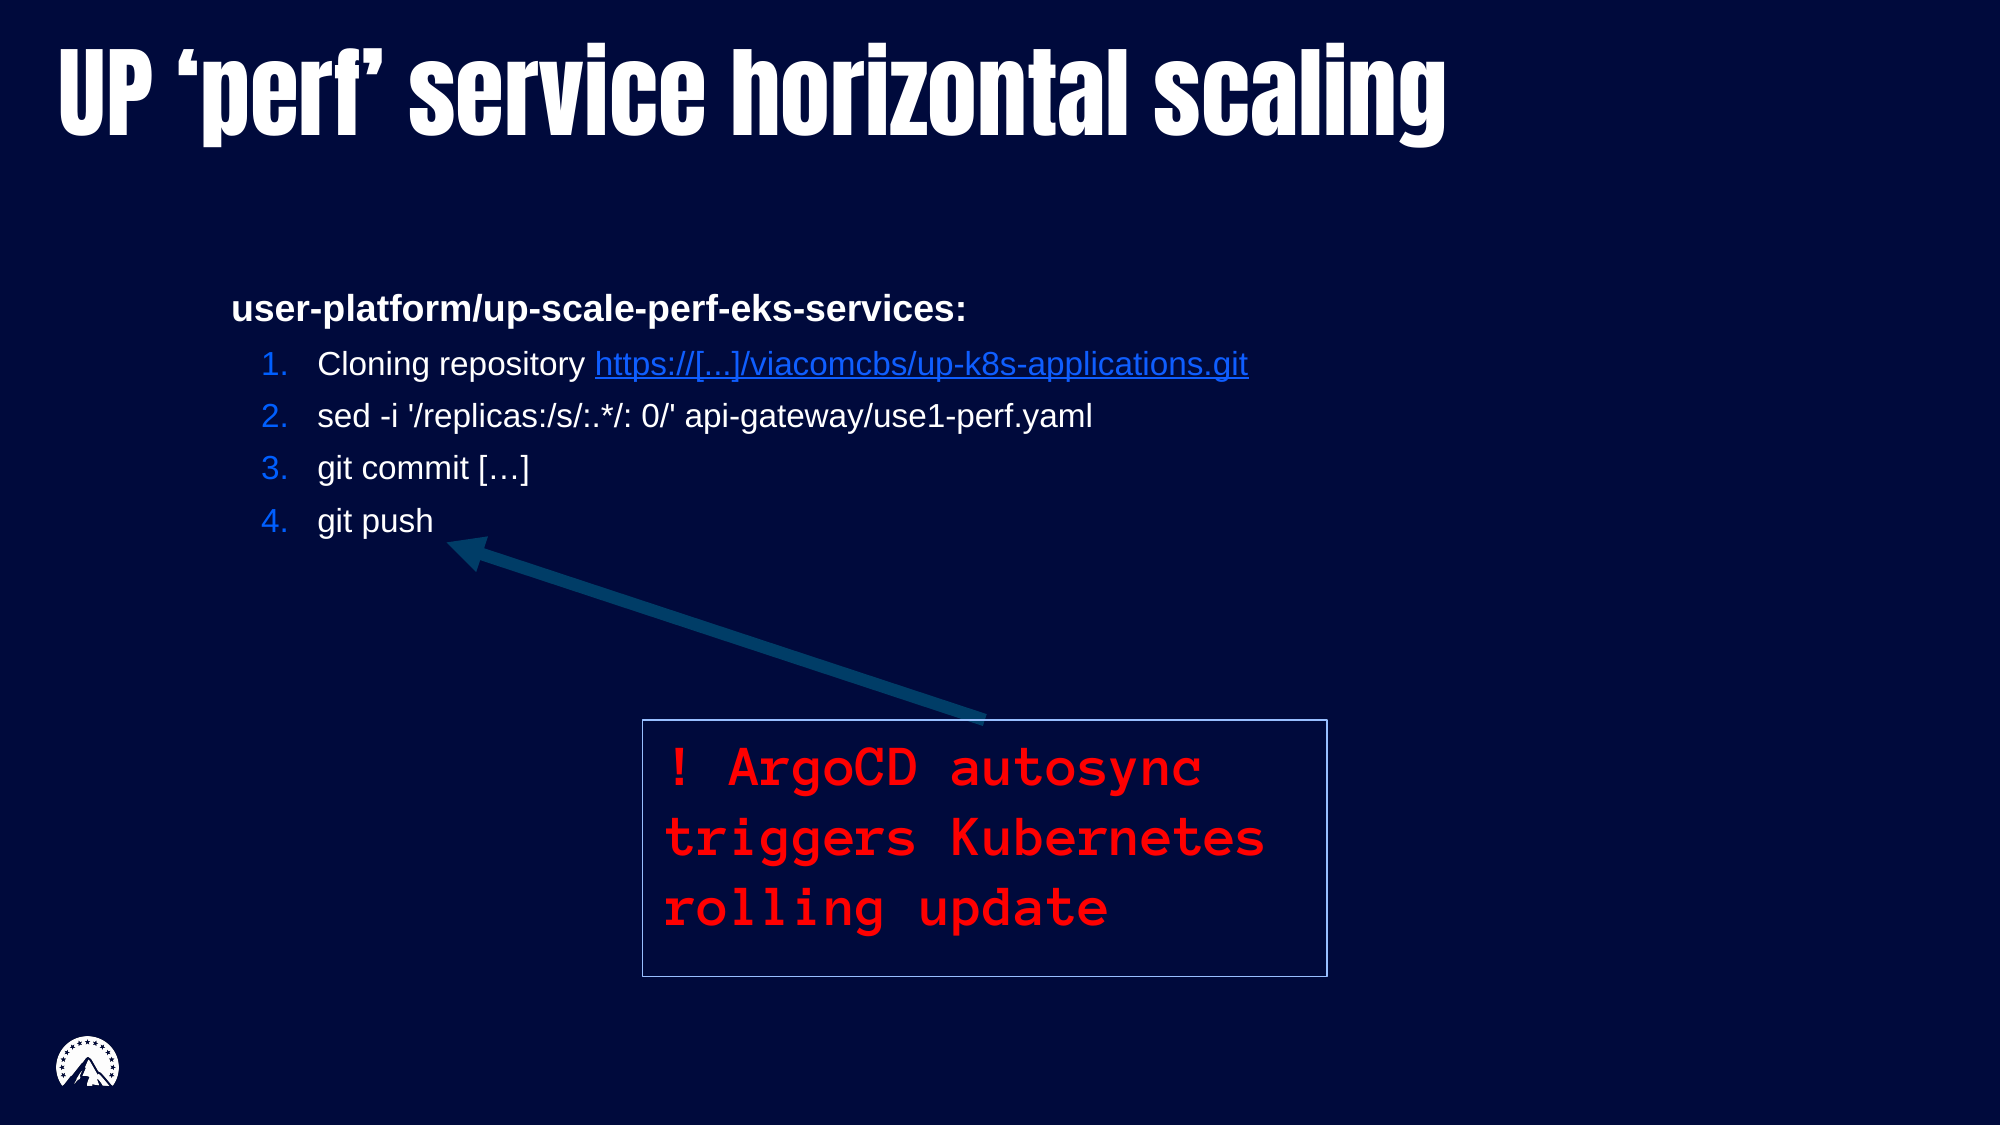

# UP ‘perf’ service horizontal scaling
user-platform/up-scale-perf-eks-services:
Cloning repository https://[...]/viacomcbs/up-k8s-applications.git
sed -i '/replicas:/s/:.*/: 0/' api-gateway/use1-perf.yaml
git commit […]
git push

! ArgoCD autosync triggers Kubernetes rolling update